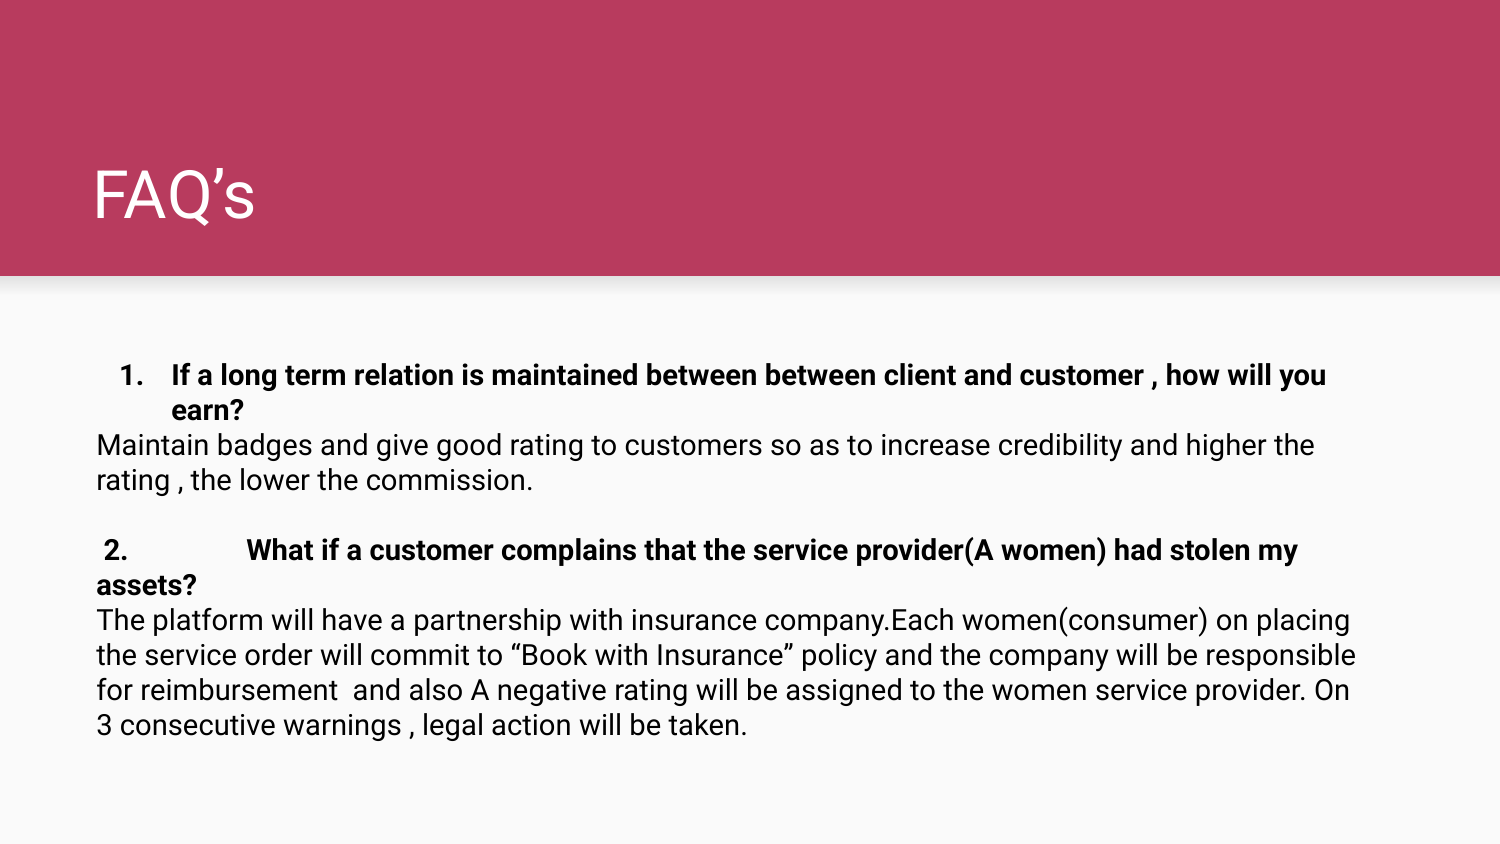

# FAQ’s
If a long term relation is maintained between between client and customer , how will you earn?
Maintain badges and give good rating to customers so as to increase credibility and higher the rating , the lower the commission.

 2.	What if a customer complains that the service provider(A women) had stolen my assets?
The platform will have a partnership with insurance company.Each women(consumer) on placing the service order will commit to “Book with Insurance” policy and the company will be responsible for reimbursement  and also A negative rating will be assigned to the women service provider. On 3 consecutive warnings , legal action will be taken.